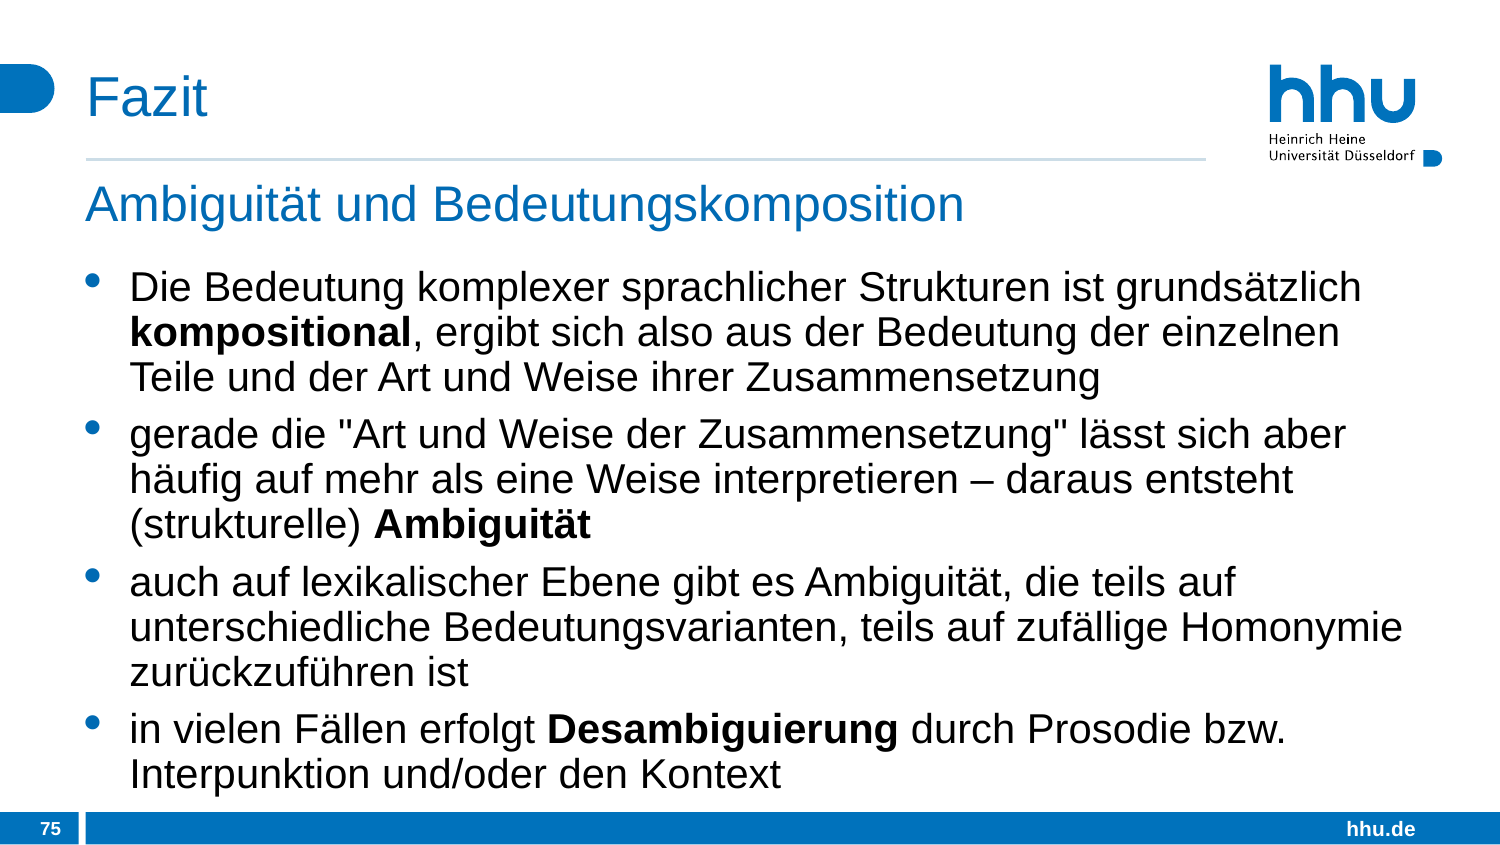

# Fazit
Ambiguität und Bedeutungskomposition
Die Bedeutung komplexer sprachlicher Strukturen ist grundsätzlich kompositional, ergibt sich also aus der Bedeutung der einzelnen Teile und der Art und Weise ihrer Zusammensetzung
gerade die "Art und Weise der Zusammensetzung" lässt sich aber häufig auf mehr als eine Weise interpretieren – daraus entsteht (strukturelle) Ambiguität
auch auf lexikalischer Ebene gibt es Ambiguität, die teils auf unterschiedliche Bedeutungsvarianten, teils auf zufällige Homonymie zurückzuführen ist
in vielen Fällen erfolgt Desambiguierung durch Prosodie bzw. Interpunktion und/oder den Kontext
75